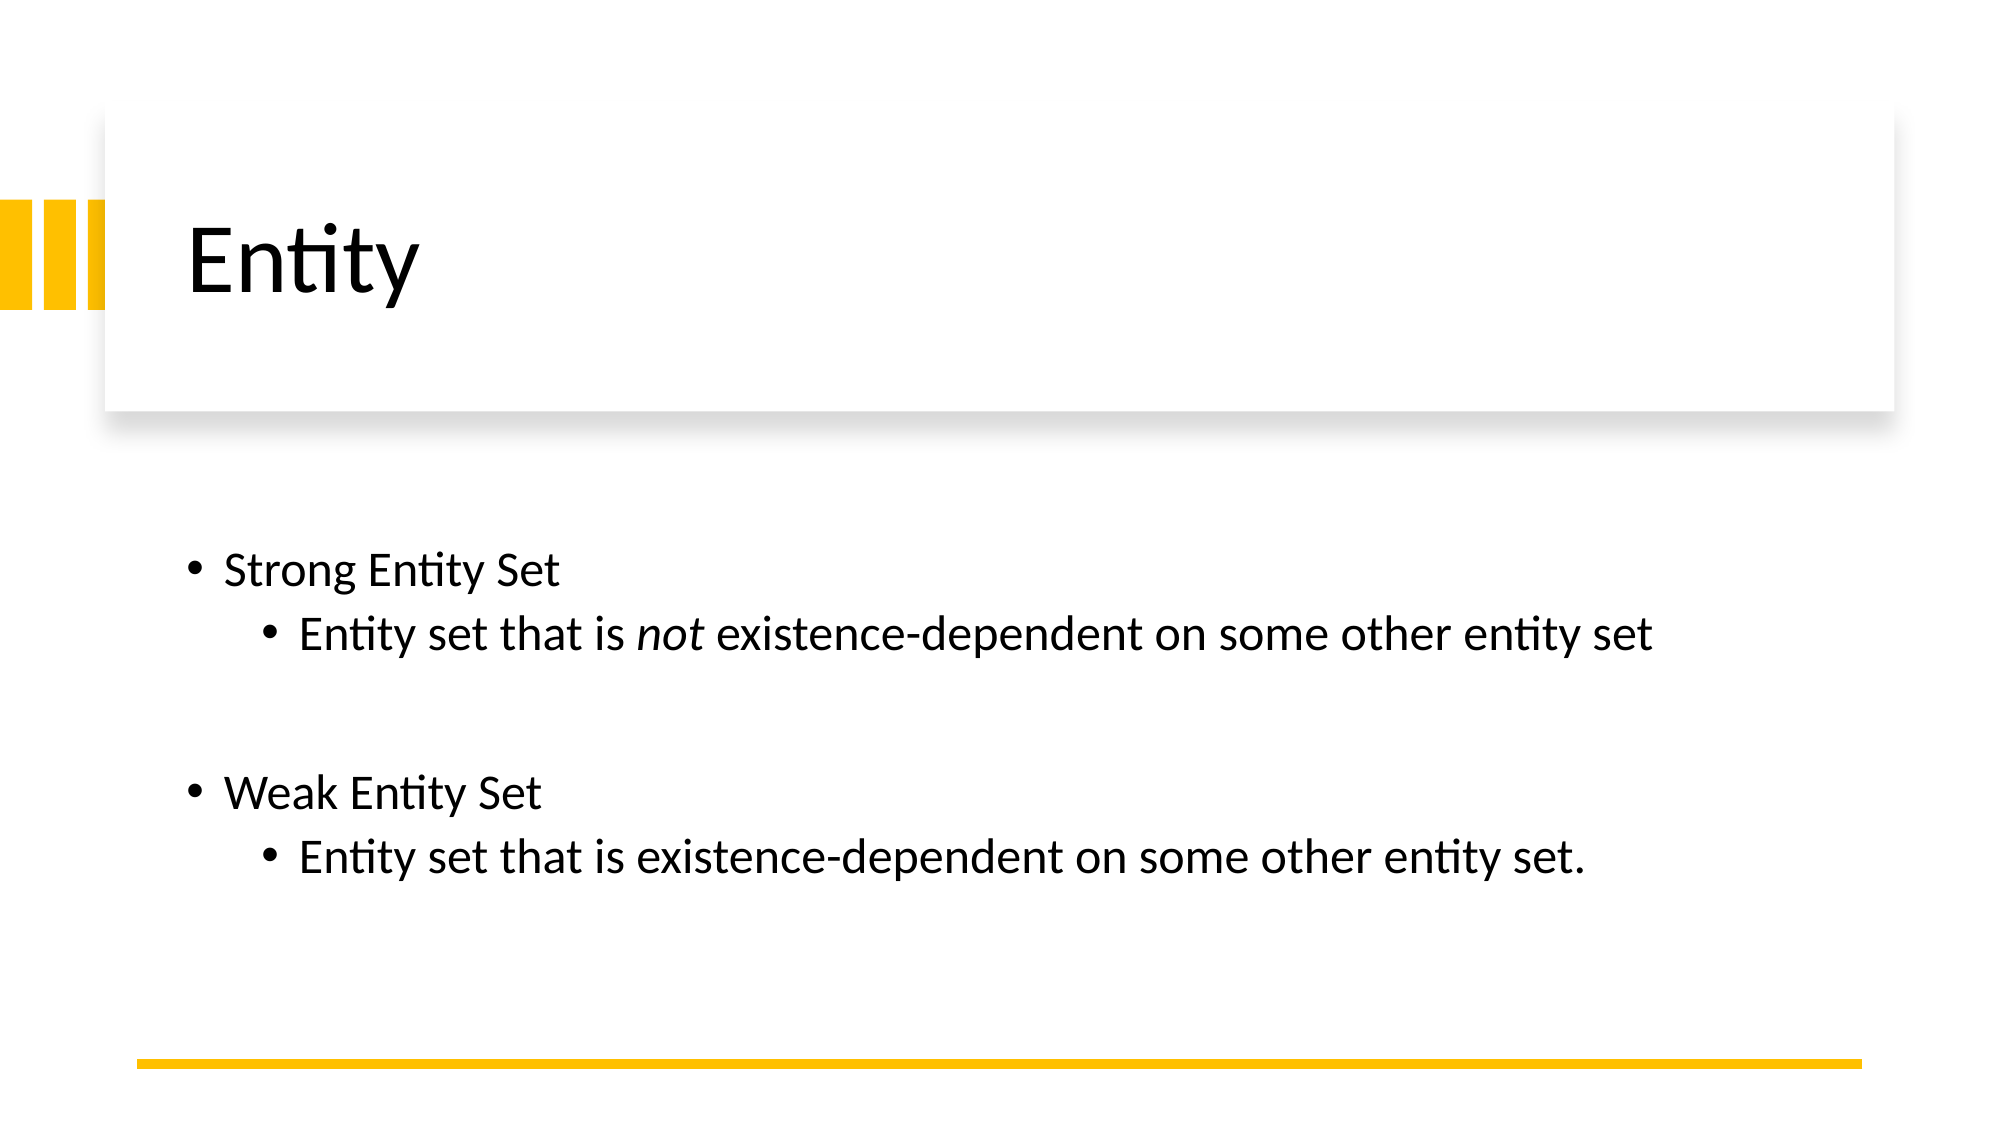

# Entity

Strong Entity Set
Entity set that is not existence-dependent on some other entity set

Weak Entity Set
Entity set that is existence-dependent on some other entity set.